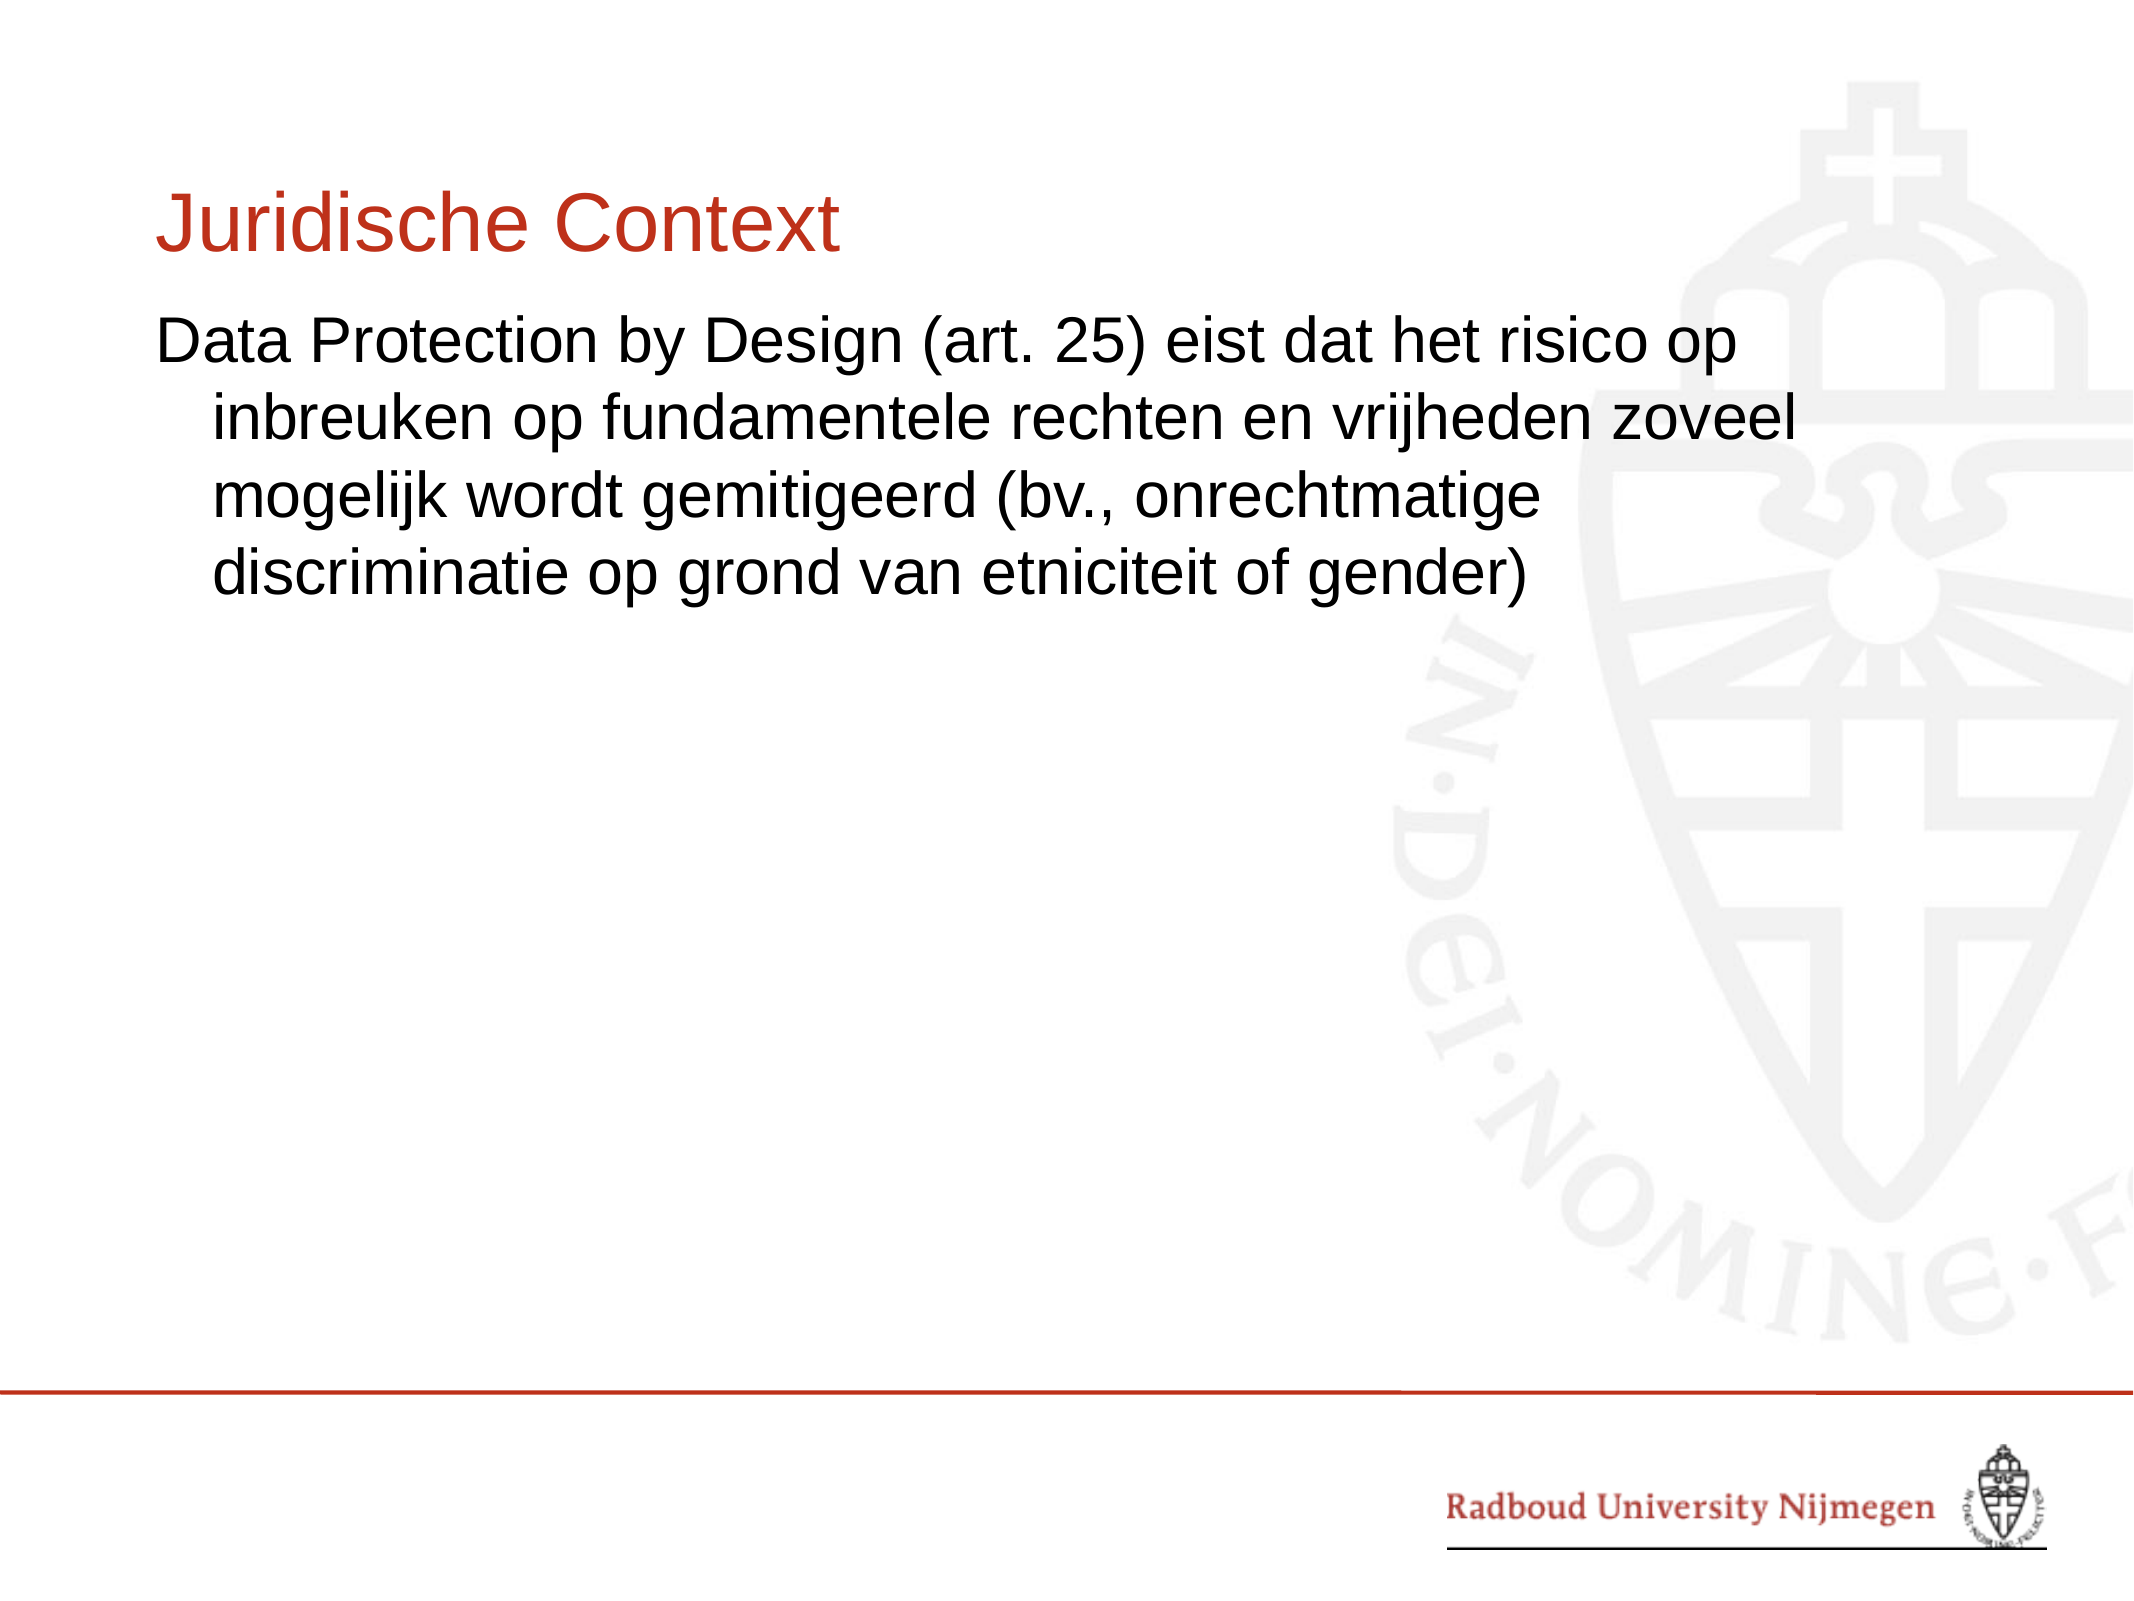

# Juridische Context
Data Protection by Design (art. 25) eist dat het risico op inbreuken op fundamentele rechten en vrijheden zoveel mogelijk wordt gemitigeerd (bv., onrechtmatige discriminatie op grond van etniciteit of gender)